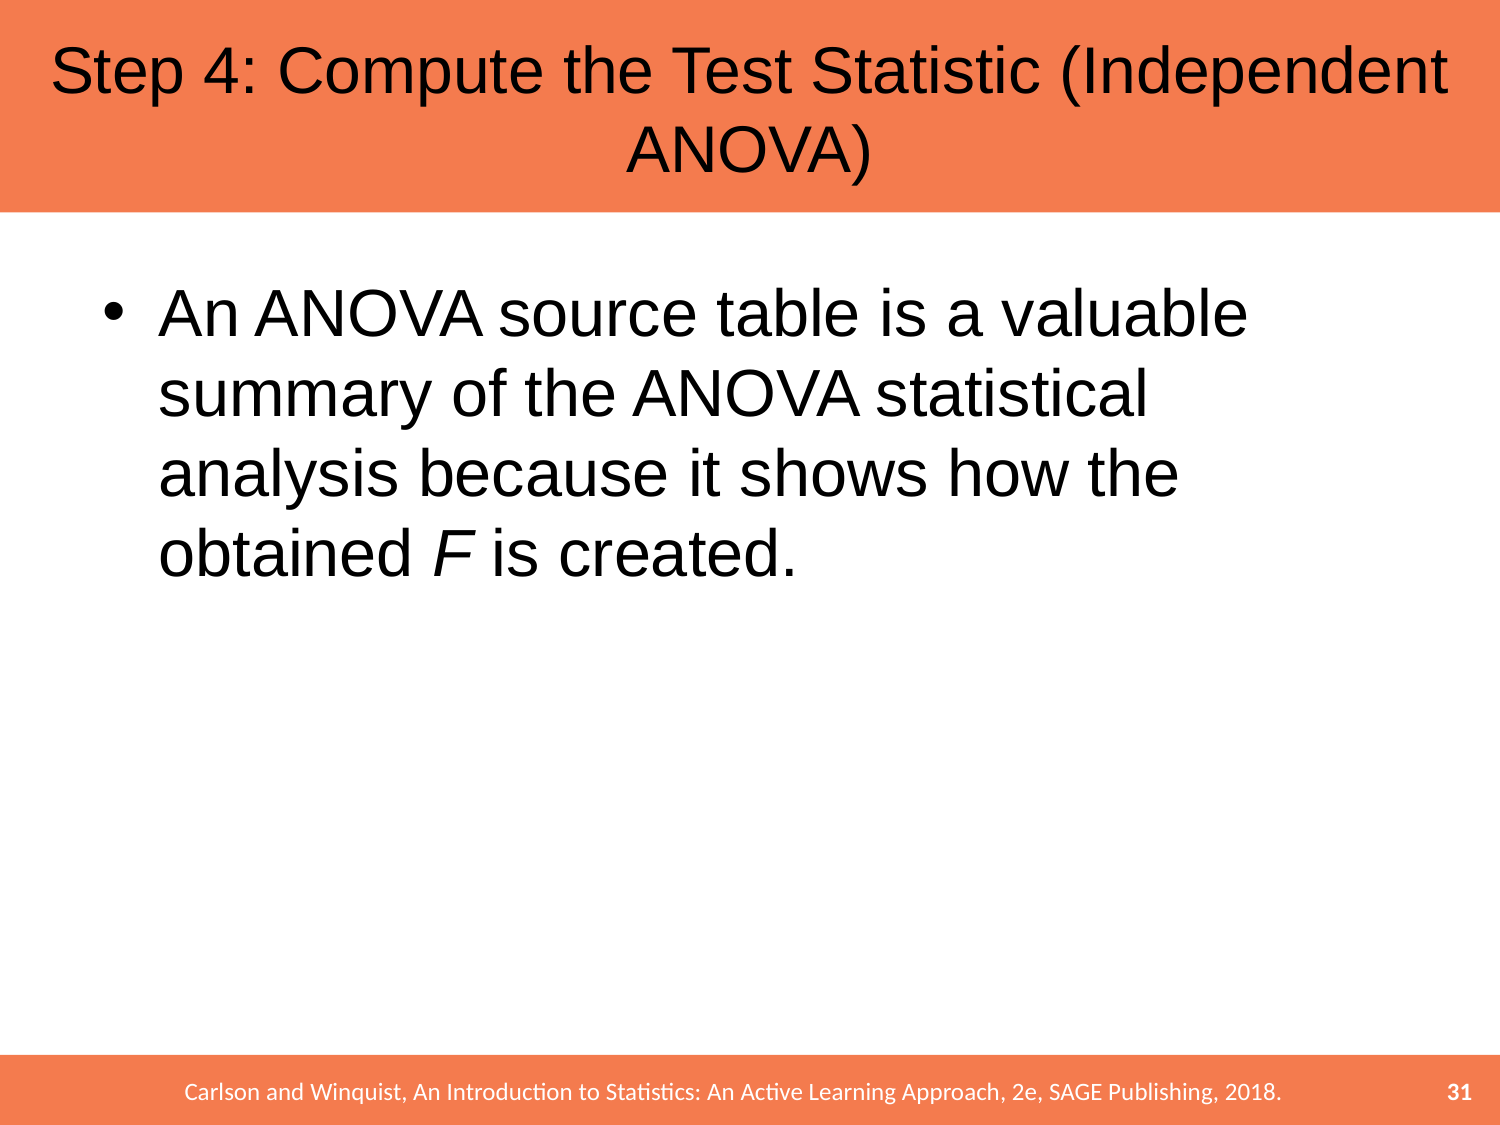

# Step 4: Compute the Test Statistic (Independent ANOVA)
An ANOVA source table is a valuable summary of the ANOVA statistical analysis because it shows how the obtained F is created.
31
Carlson and Winquist, An Introduction to Statistics: An Active Learning Approach, 2e, SAGE Publishing, 2018.